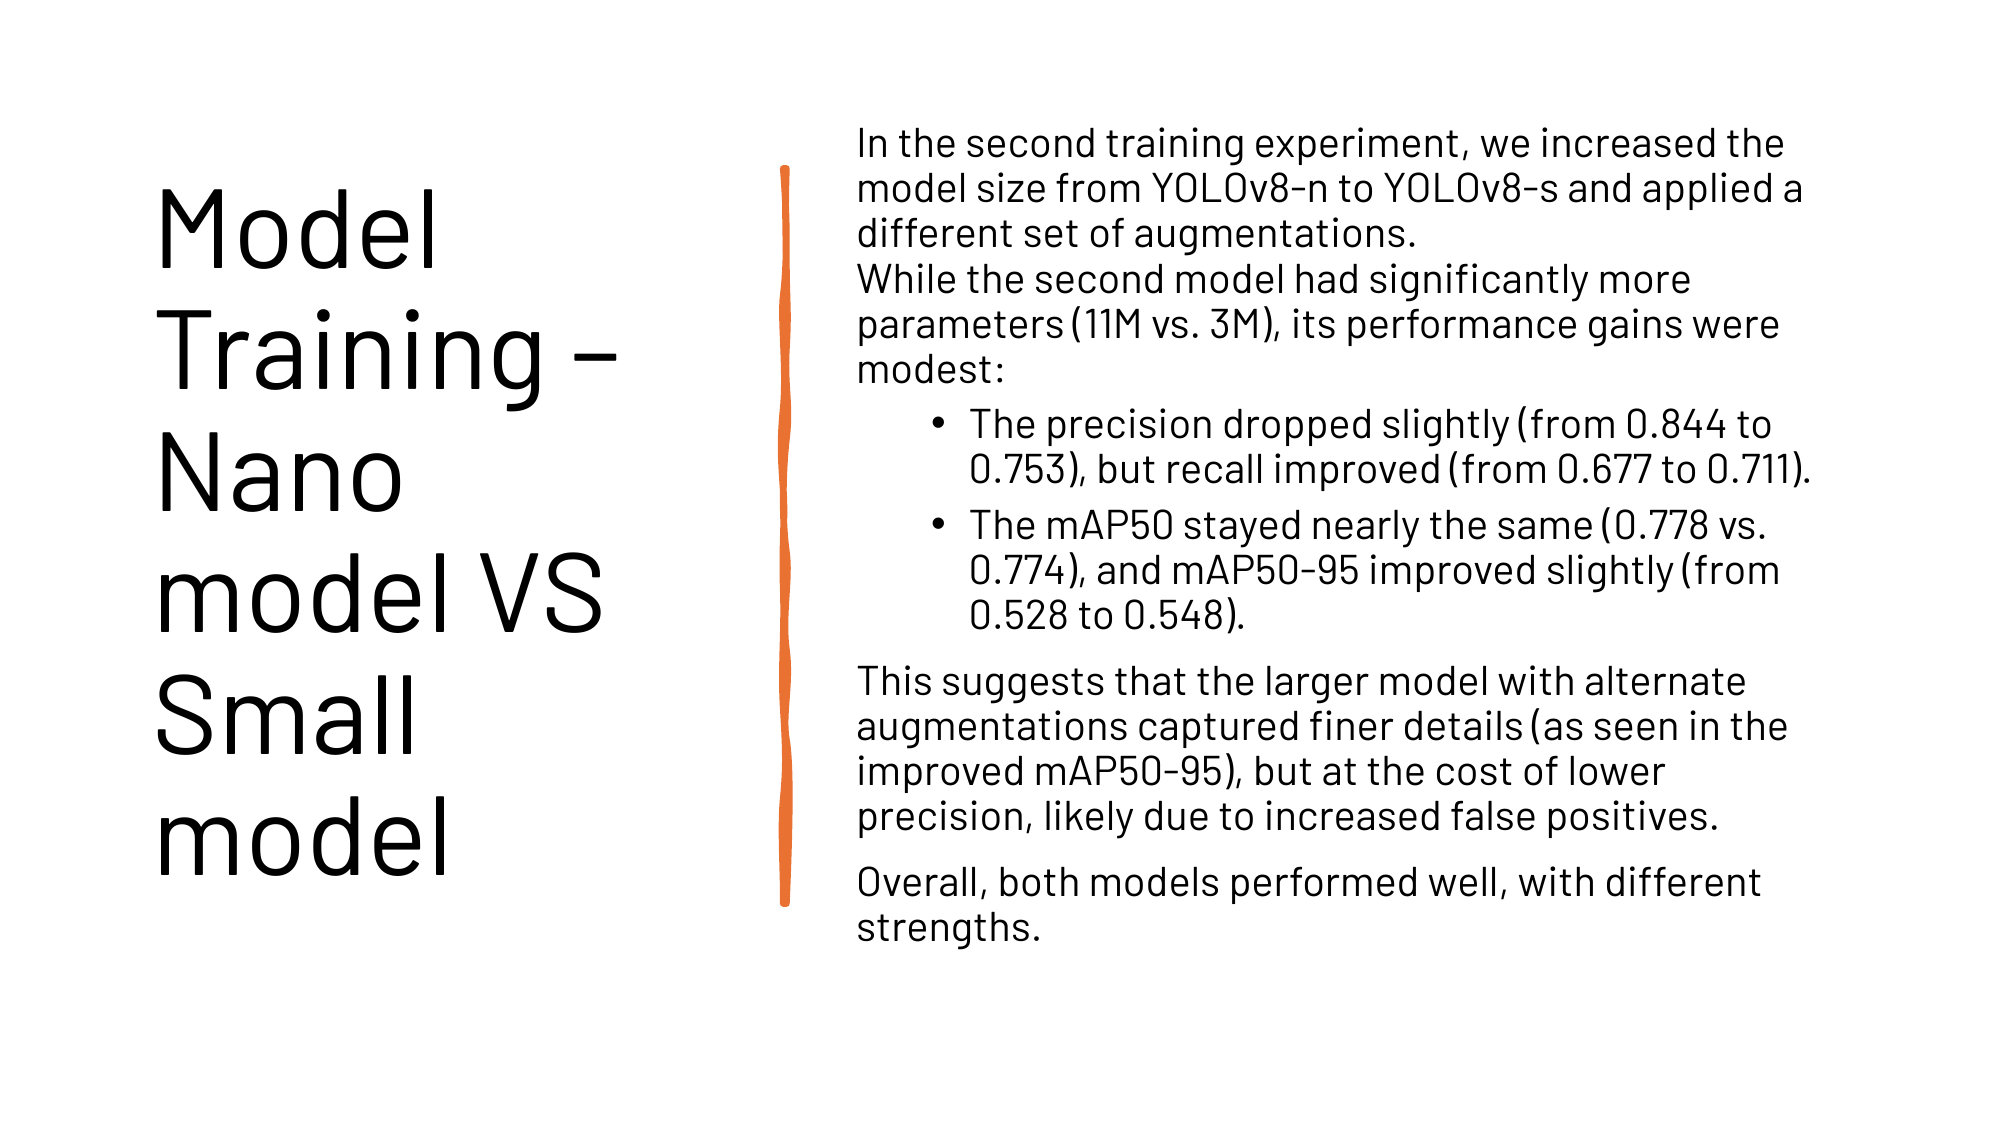

# Model Training – Nano model VS Small model
In the second training experiment, we increased the model size from YOLOv8-n to YOLOv8-s and applied a different set of augmentations.
While the second model had significantly more parameters (11M vs. 3M), its performance gains were modest:
The precision dropped slightly (from 0.844 to 0.753), but recall improved (from 0.677 to 0.711).
The mAP50 stayed nearly the same (0.778 vs. 0.774), and mAP50-95 improved slightly (from 0.528 to 0.548).
This suggests that the larger model with alternate augmentations captured finer details (as seen in the improved mAP50-95), but at the cost of lower precision, likely due to increased false positives.
Overall, both models performed well, with different strengths.